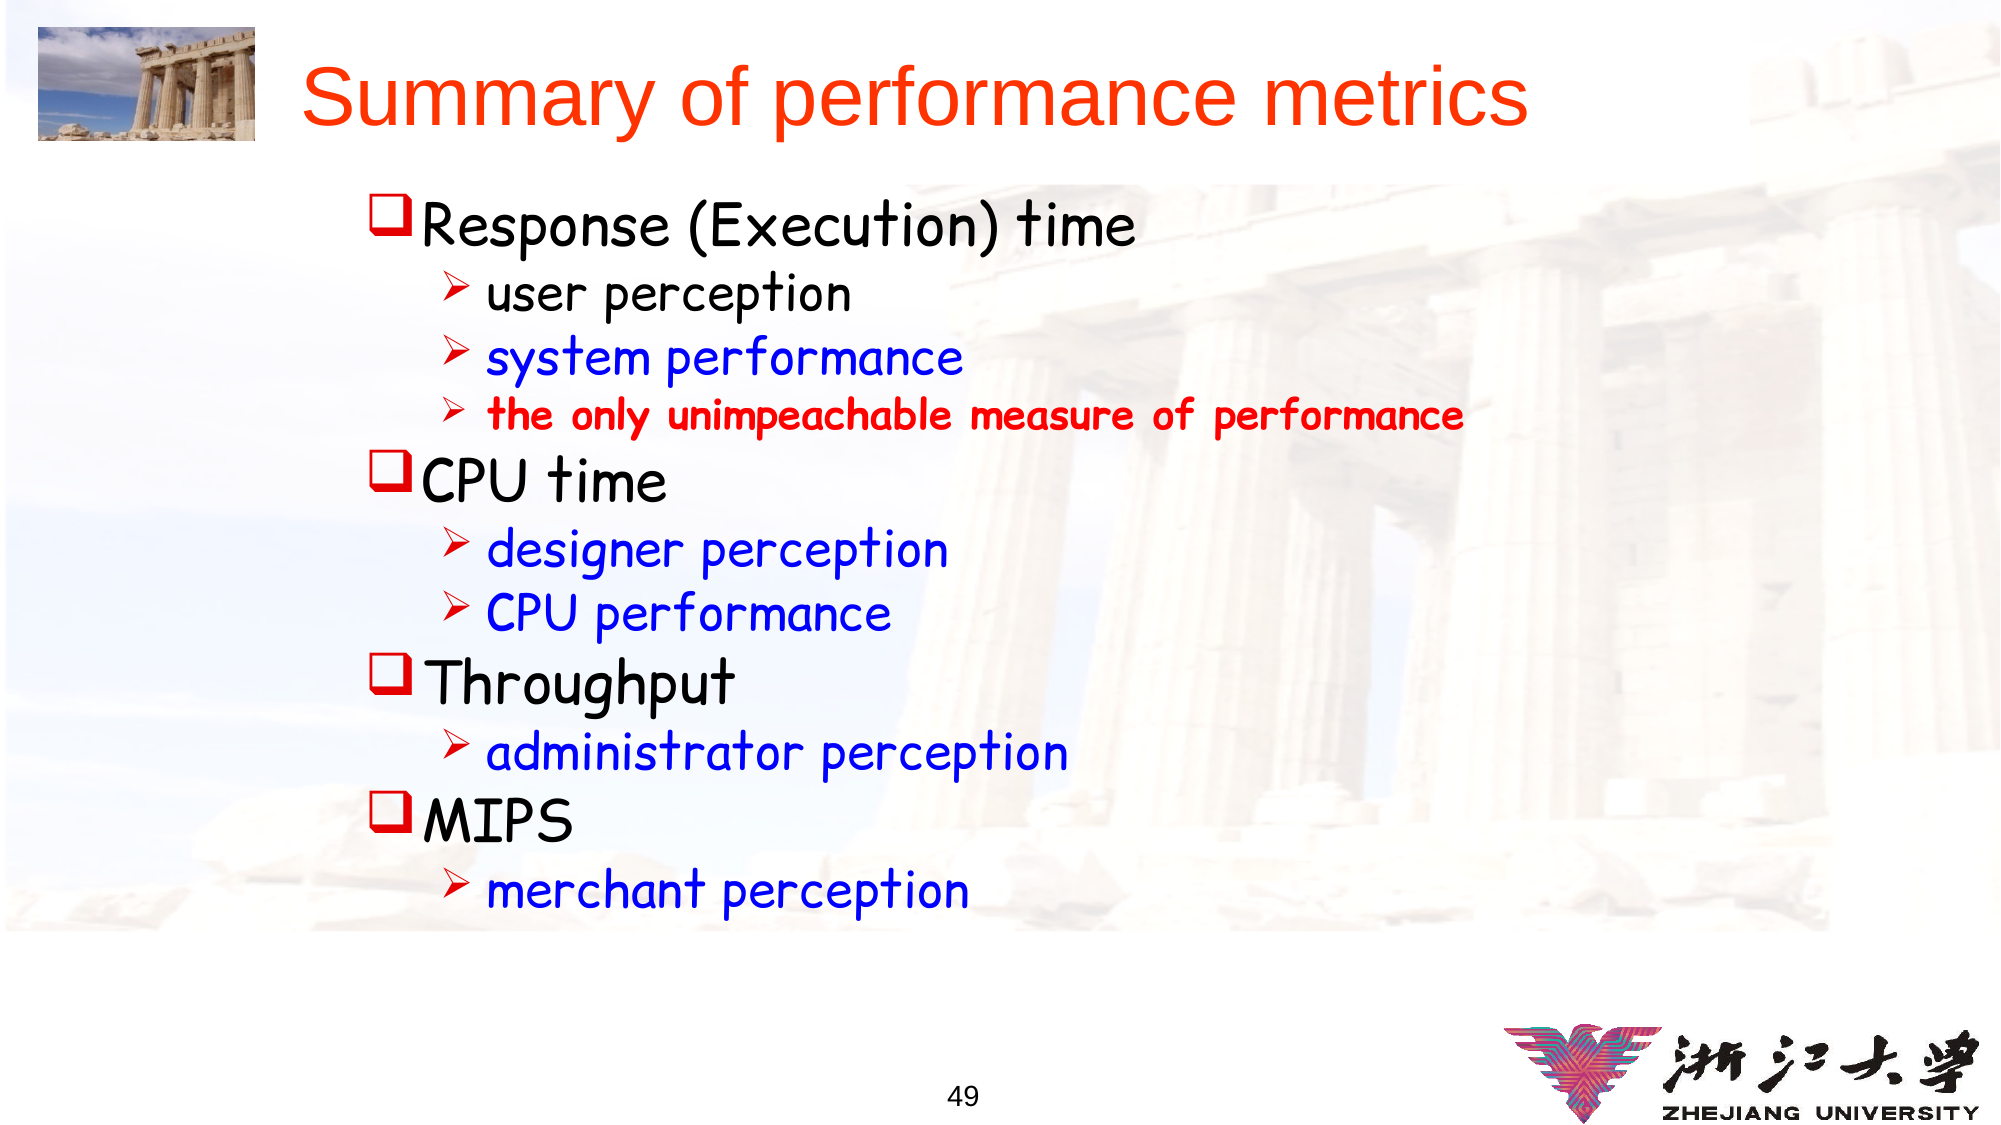

# Summary of performance metrics
Response (Execution) time
user perception
system performance
the only unimpeachable measure of performance
CPU time
designer perception
CPU performance
Throughput
administrator perception
MIPS
merchant perception